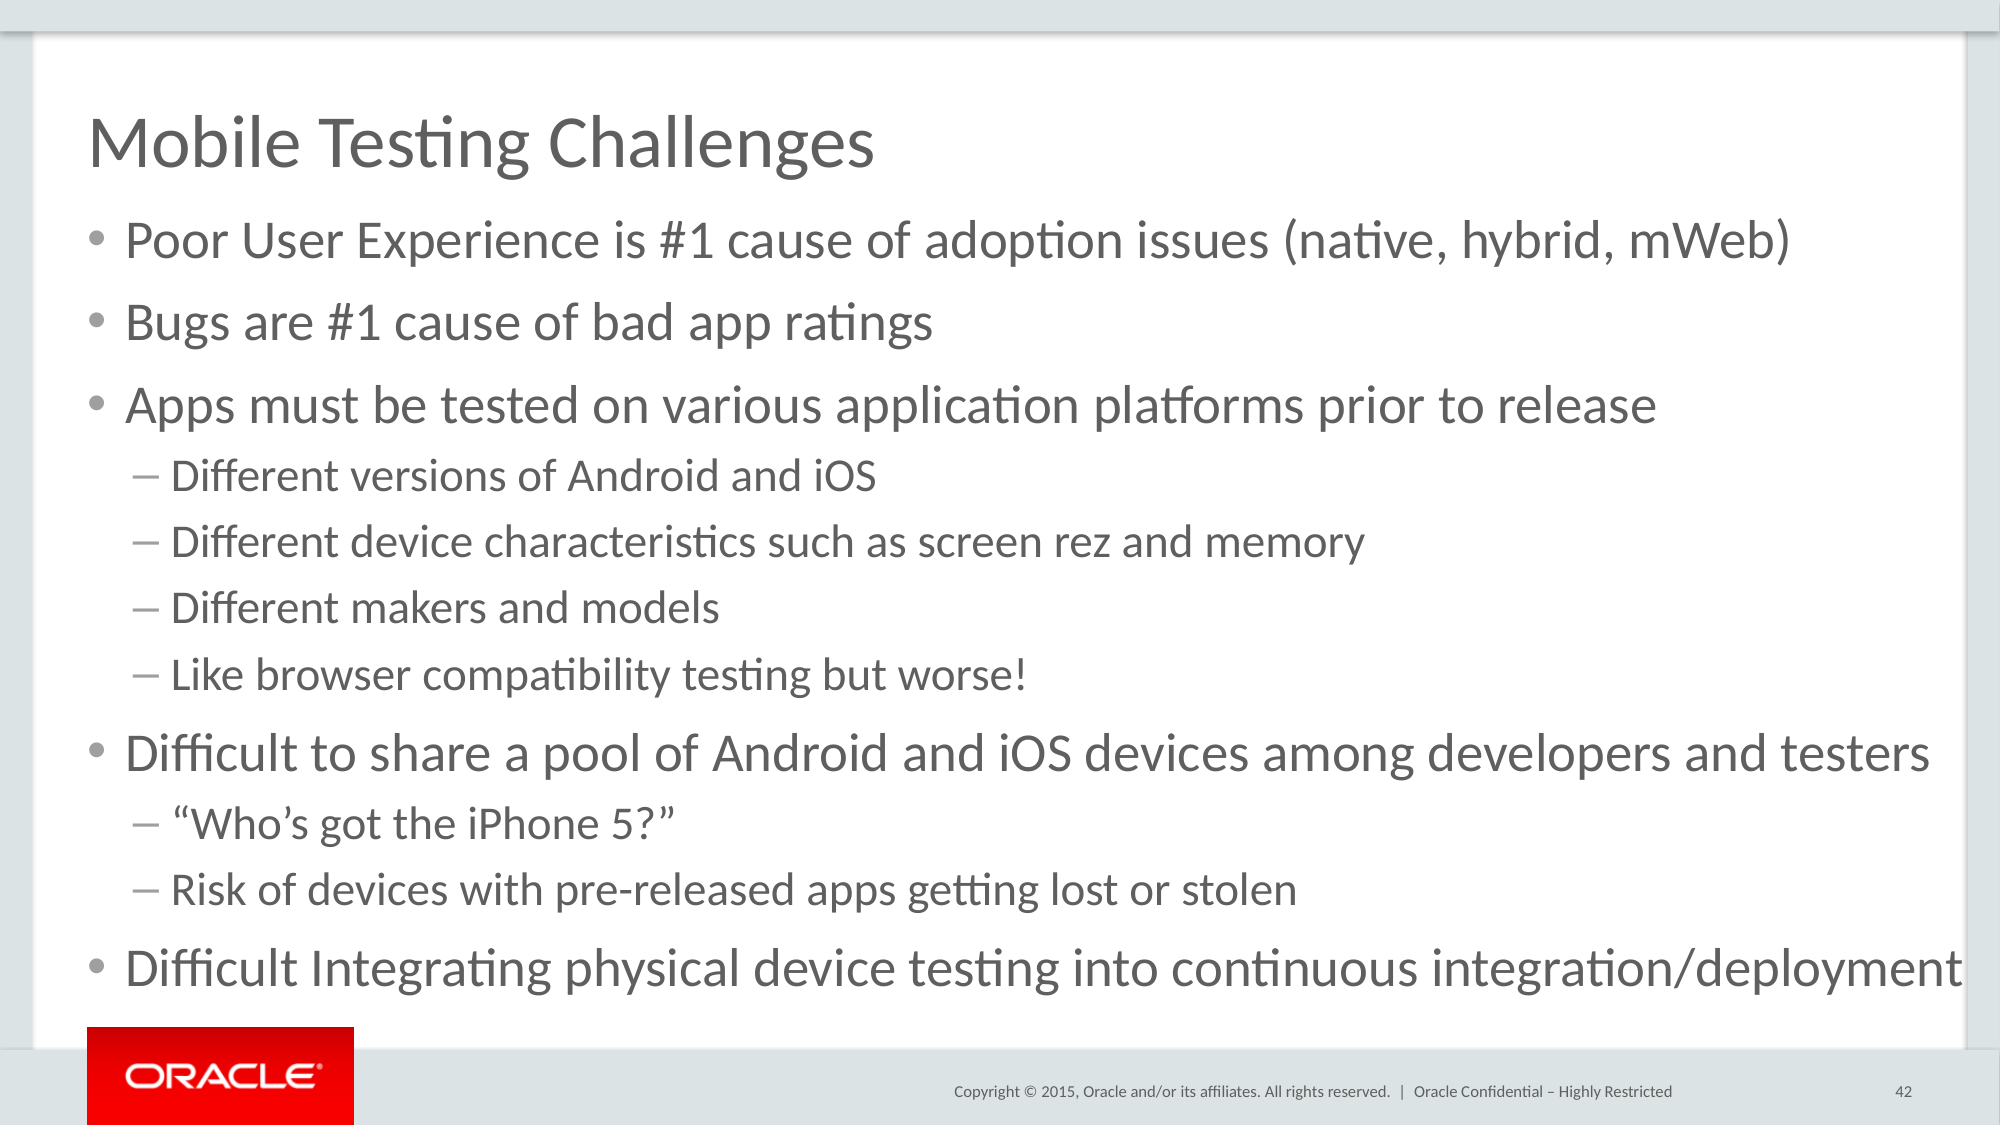

# Mobile Testing Challenges
Poor User Experience is #1 cause of adoption issues (native, hybrid, mWeb)
Bugs are #1 cause of bad app ratings
Apps must be tested on various application platforms prior to release
Different versions of Android and iOS
Different device characteristics such as screen rez and memory
Different makers and models
Like browser compatibility testing but worse!
Difficult to share a pool of Android and iOS devices among developers and testers
“Who’s got the iPhone 5?”
Risk of devices with pre-released apps getting lost or stolen
Difficult Integrating physical device testing into continuous integration/deployment
Oracle Confidential – Highly Restricted
42